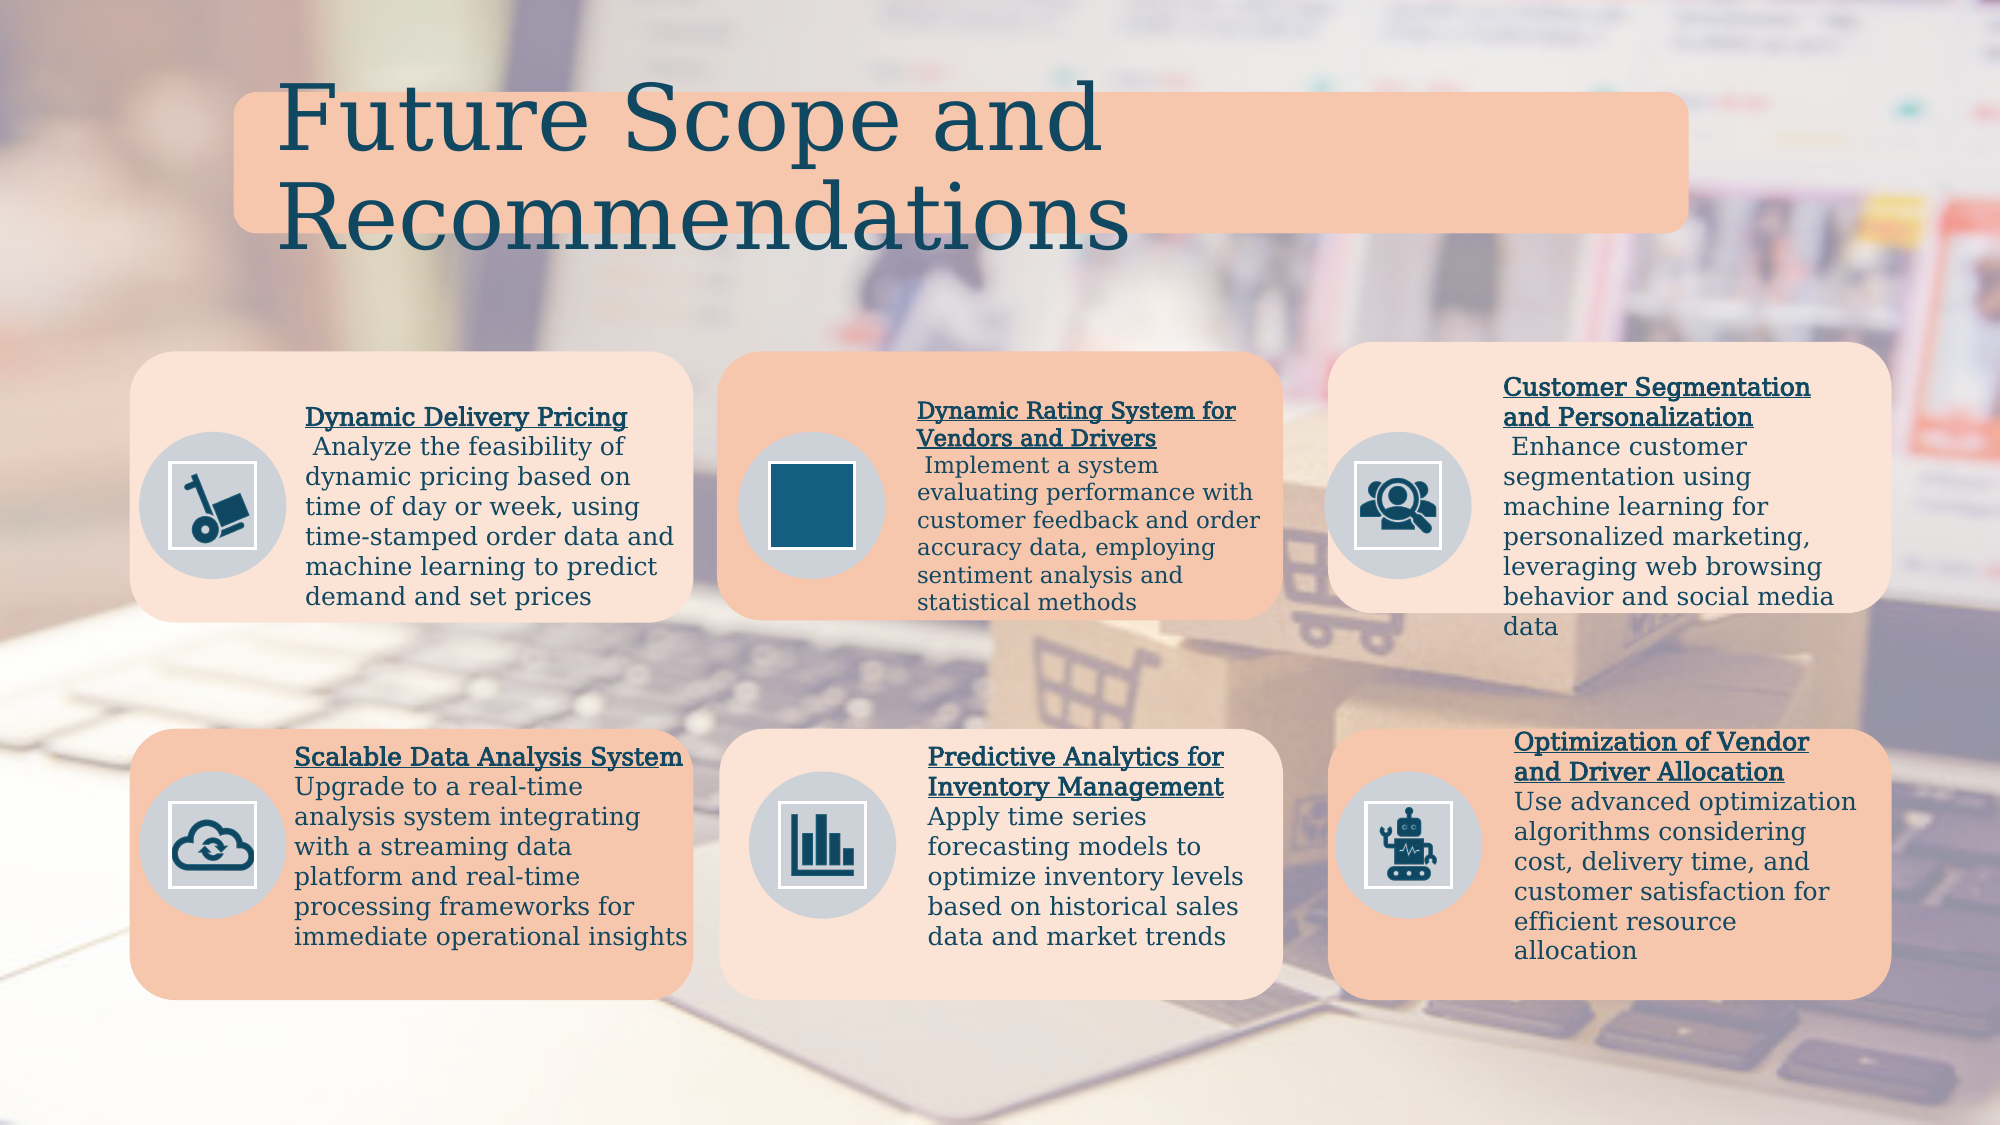

# Future Scope and Recommendations

Dynamic Delivery Pricing
 Analyze the feasibility of dynamic pricing based on time of day or week, using time-stamped order data and machine learning to predict demand and set prices
Dynamic Rating System for Vendors and Drivers
 Implement a system evaluating performance with customer feedback and order accuracy data, employing sentiment analysis and statistical methods
Customer Segmentation and Personalization
 Enhance customer segmentation using machine learning for personalized marketing, leveraging web browsing behavior and social media data
Scalable Data Analysis System Upgrade to a real-time analysis system integrating with a streaming data platform and real-time processing frameworks for immediate operational insights
Predictive Analytics for Inventory Management
Apply time series forecasting models to optimize inventory levels based on historical sales data and market trends
Optimization of Vendor and Driver Allocation
Use advanced optimization algorithms considering cost, delivery time, and customer satisfaction for efficient resource allocation